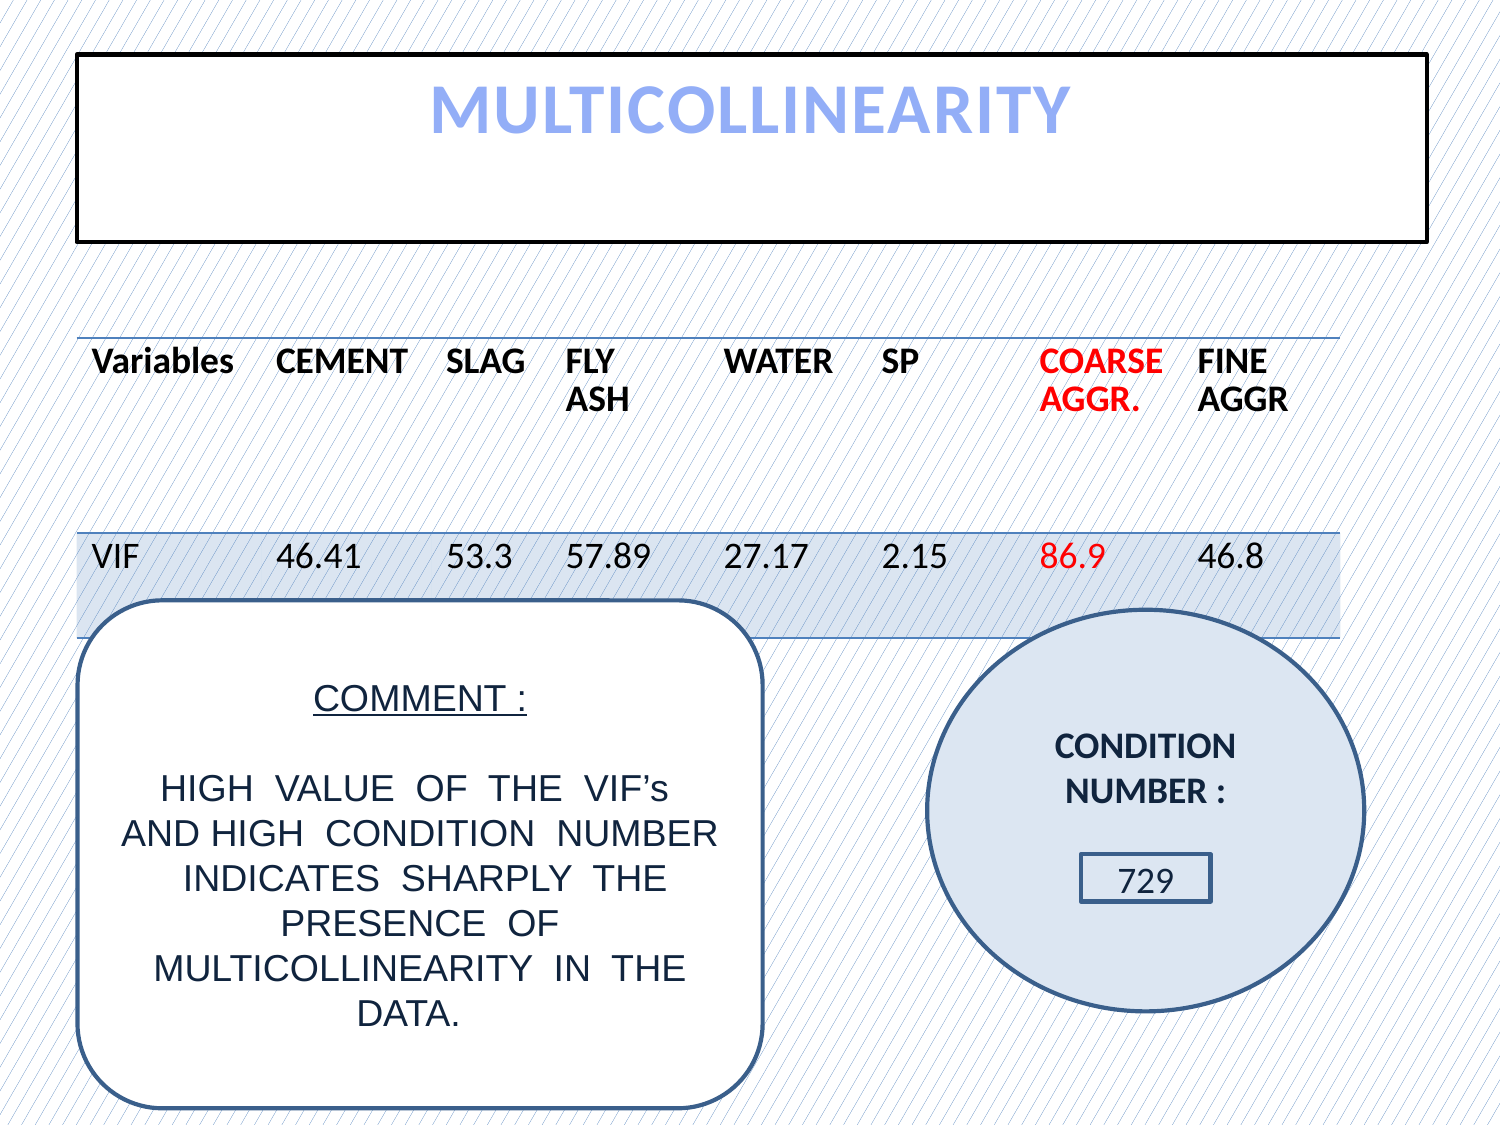

# MULTICOLLINEARITY
| Variables | CEMENT | SLAG | FLY ASH | WATER | SP | COARSE AGGR. | FINE AGGR |
| --- | --- | --- | --- | --- | --- | --- | --- |
| VIF | 46.41 | 53.3 | 57.89 | 27.17 | 2.15 | 86.9 | 46.8 |
COMMENT :

HIGH  VALUE  OF  THE  VIF’s  AND HIGH  CONDITION  NUMBER  INDICATES  SHARPLY  THE PRESENCE  OF MULTICOLLINEARITY  IN  THE DATA.T
CONDITION NUMBER :

729